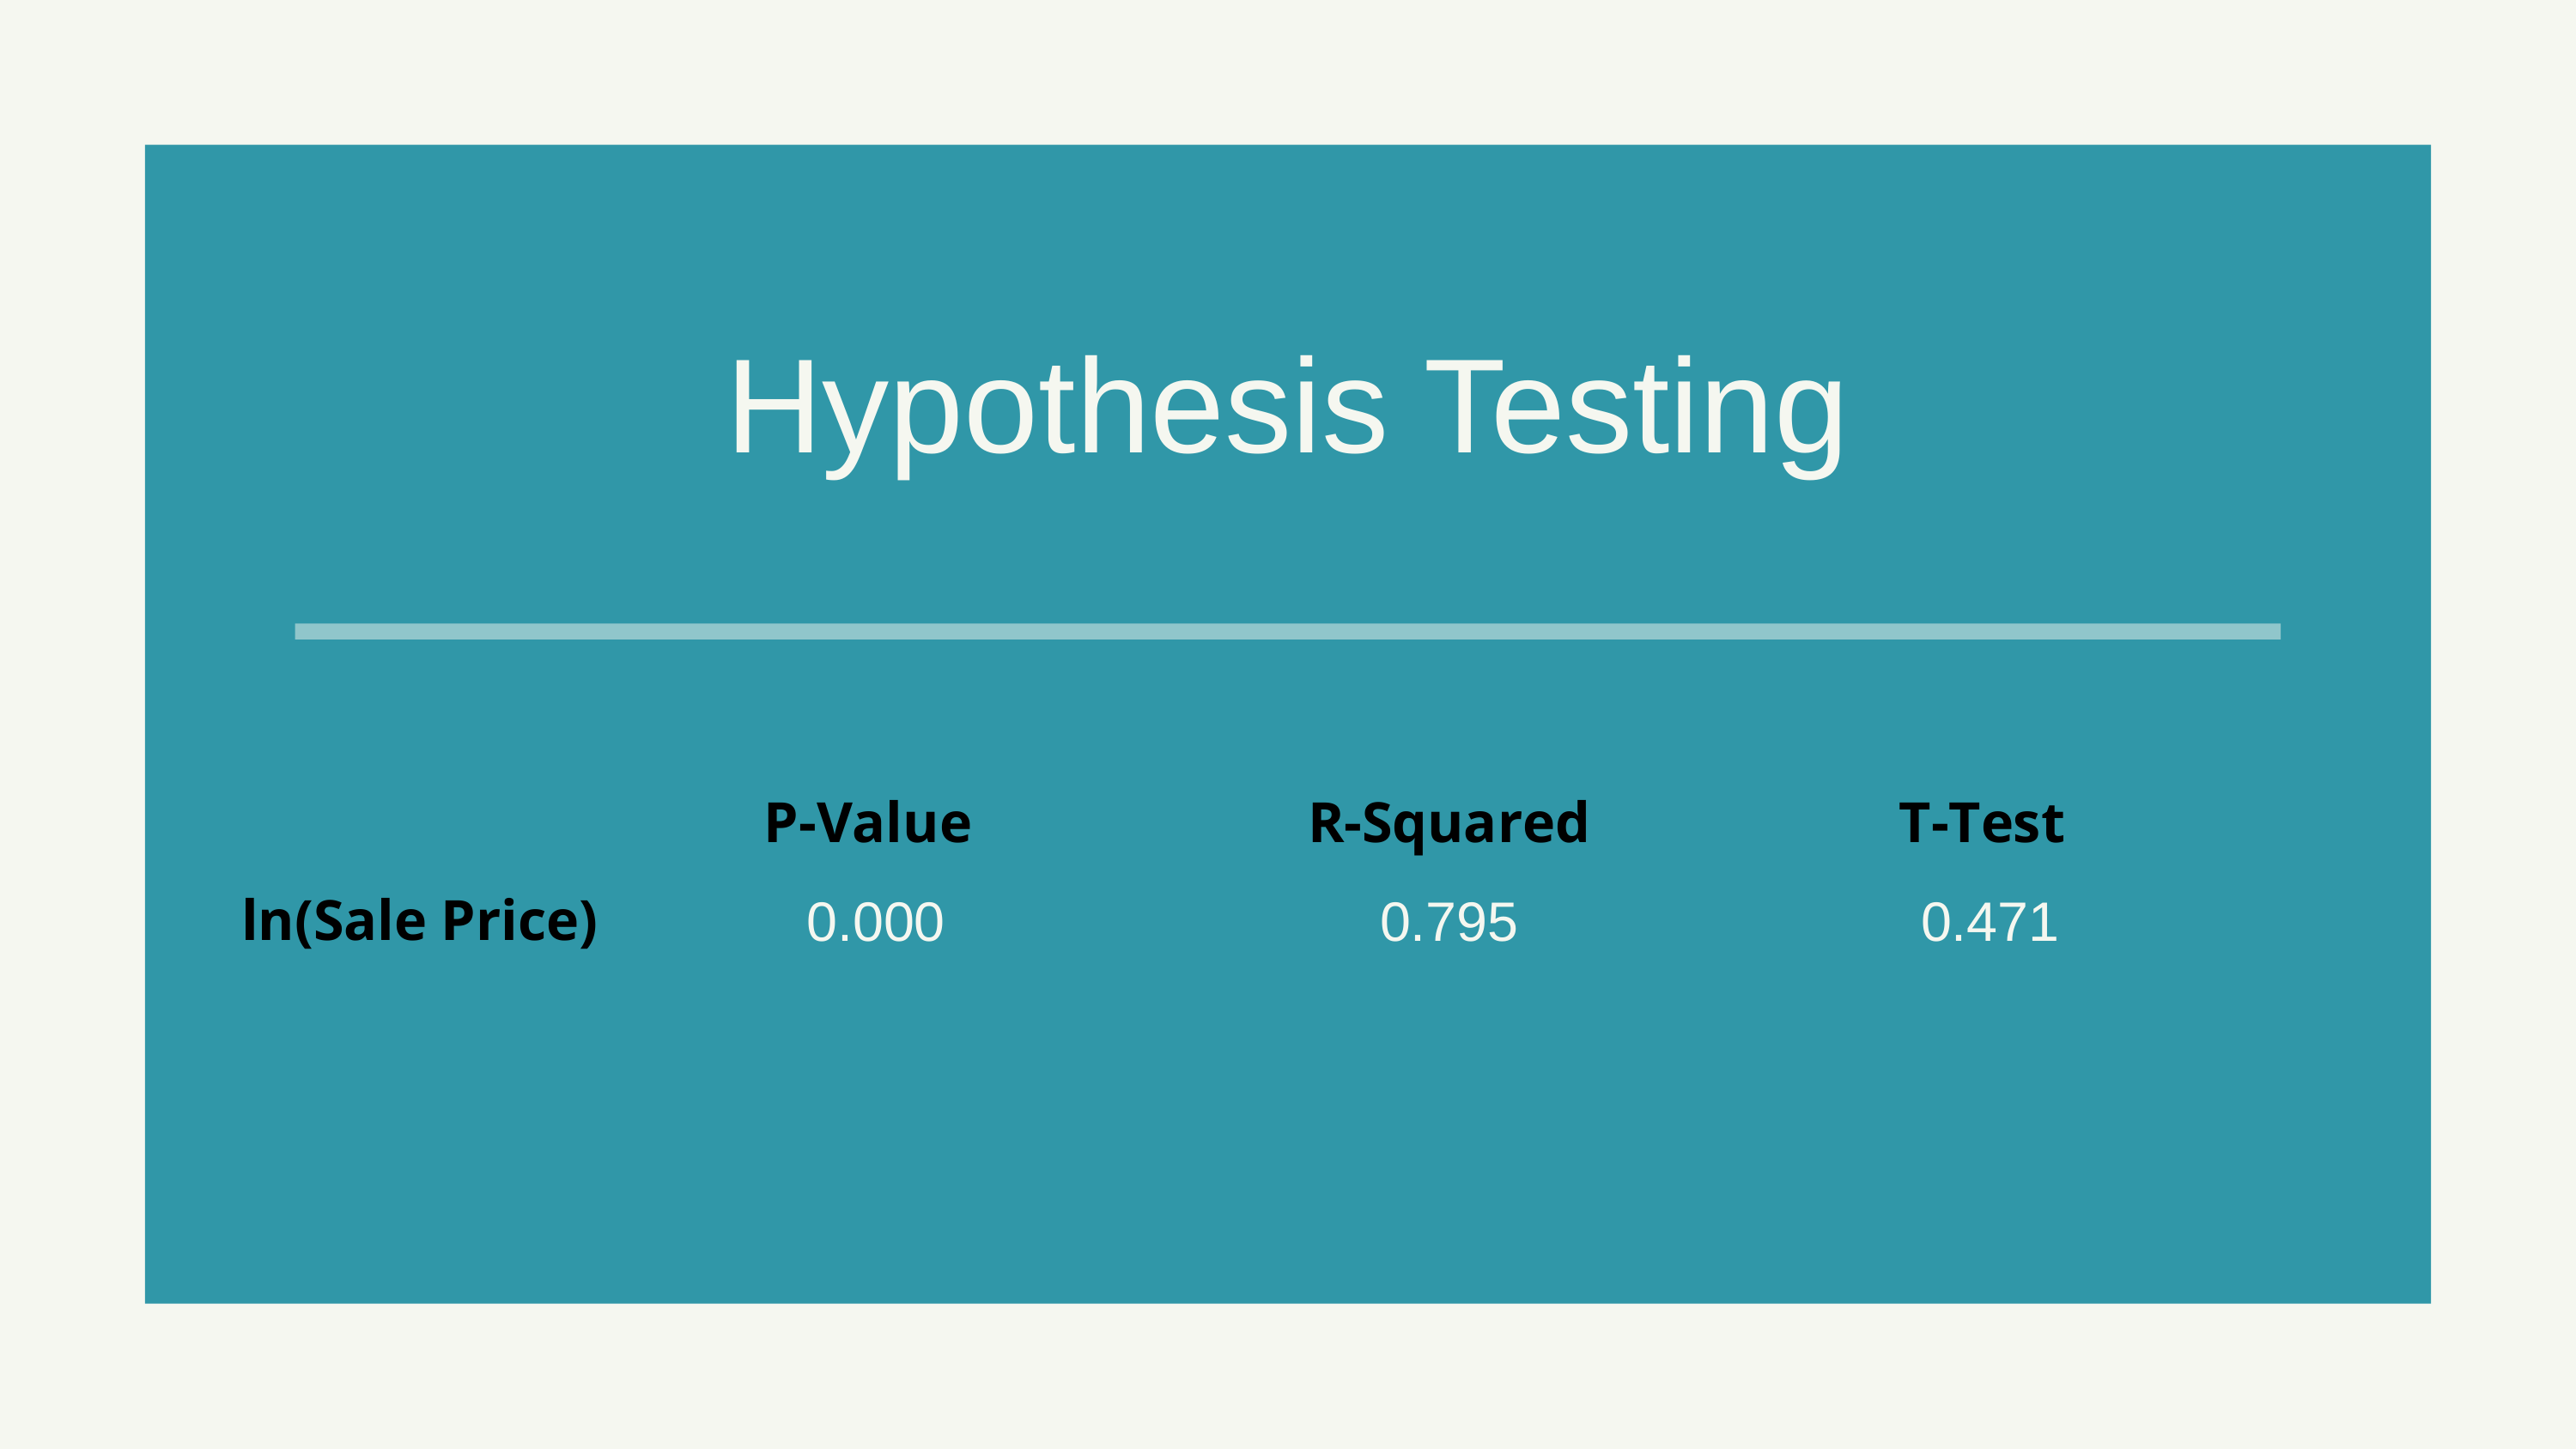

Hypothesis Testing

T-Test
0.471

P-Value
0.000

R-Squared
0.795

ln(Sale Price)